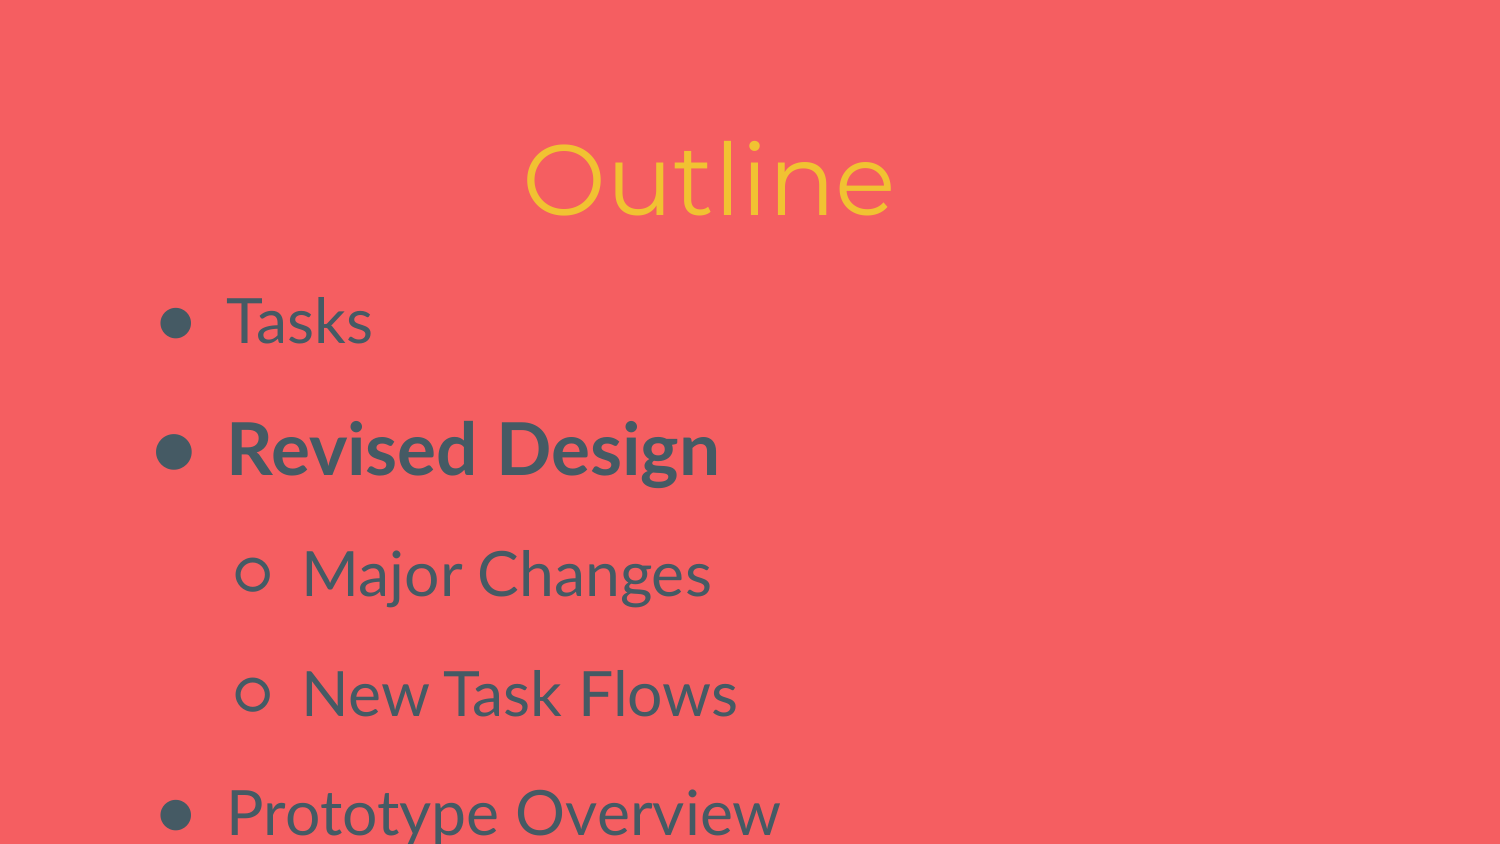

# Outline
Tasks
Revised Design
Major Changes
New Task Flows
Prototype Overview